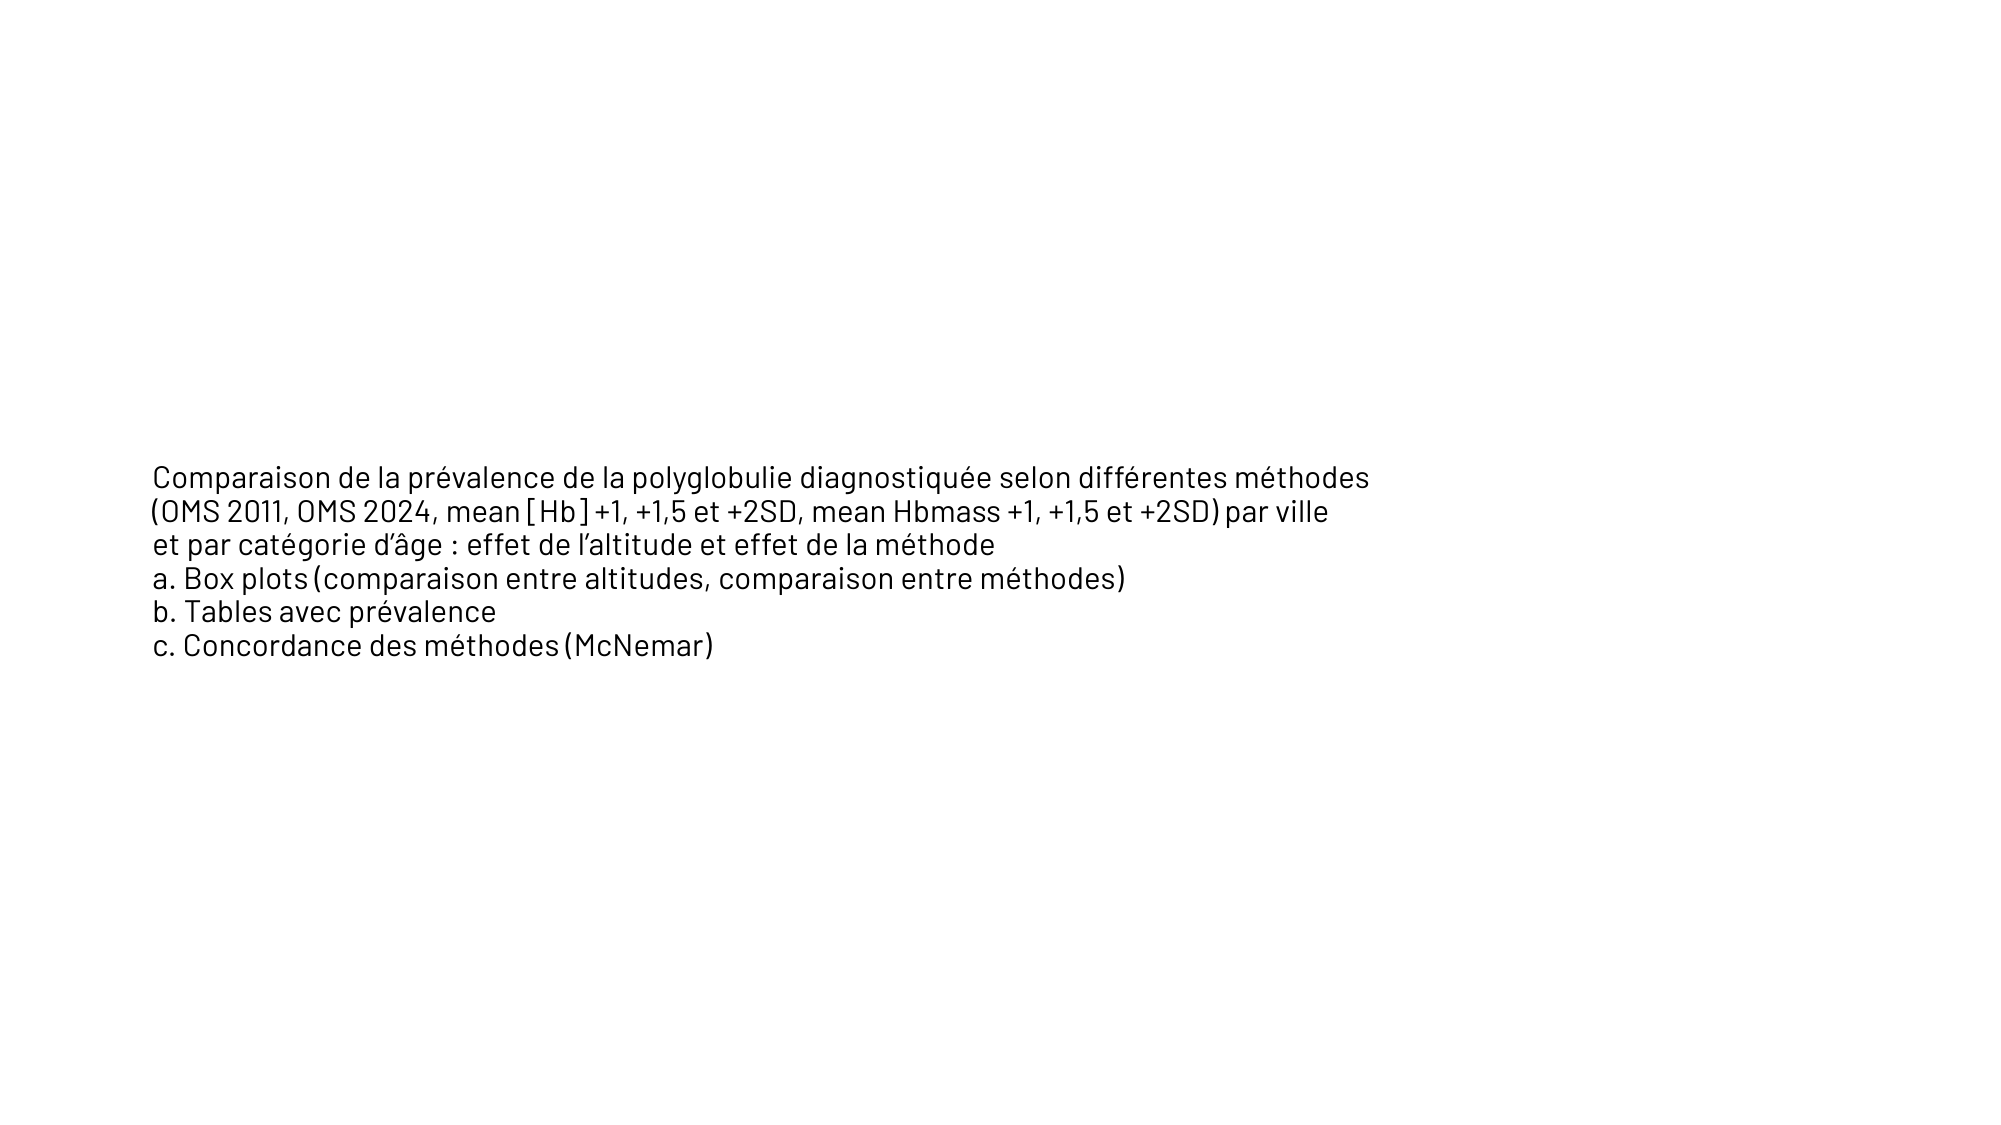

# Comparaison de la prévalence de la polyglobulie diagnostiquée selon différentes méthodes (OMS 2011, OMS 2024, mean [Hb] +1, +1,5 et +2SD, mean Hbmass +1, +1,5 et +2SD) par ville et par catégorie d’âge : effet de l’altitude et effet de la méthode a. Box plots (comparaison entre altitudes, comparaison entre méthodes) b. Tables avec prévalence c. Concordance des méthodes (McNemar)